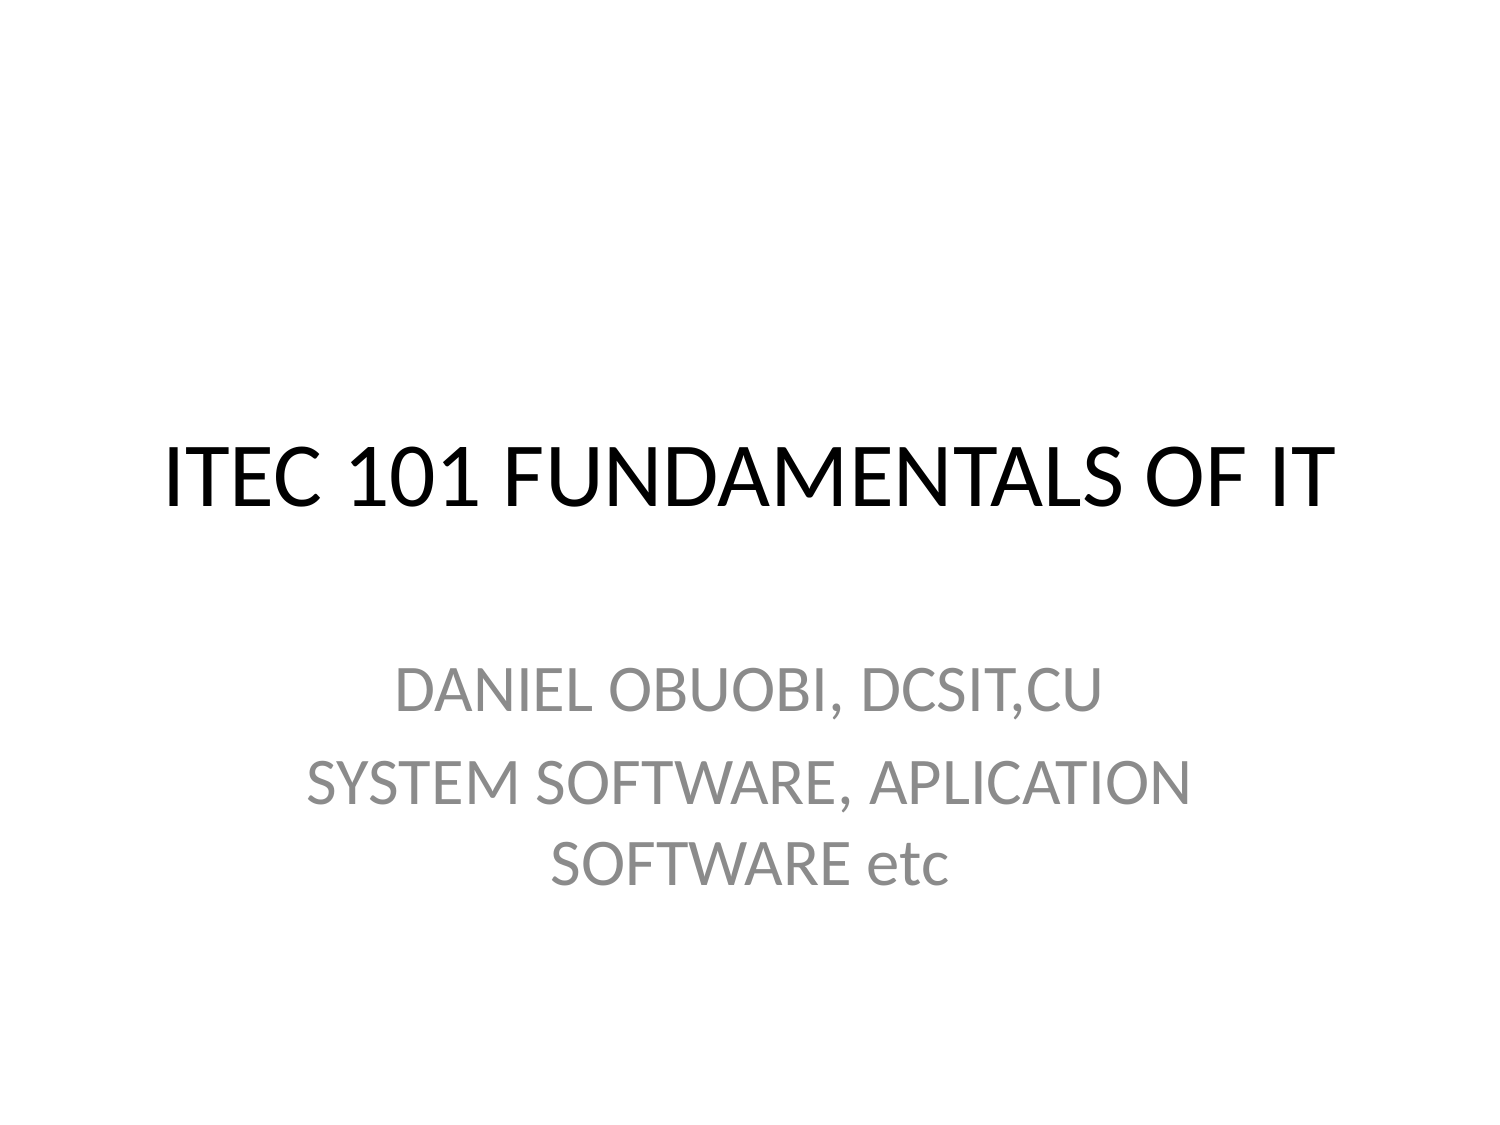

# ITEC 101 FUNDAMENTALS OF IT
DANIEL OBUOBI, DCSIT,CU
SYSTEM SOFTWARE, APLICATION SOFTWARE etc